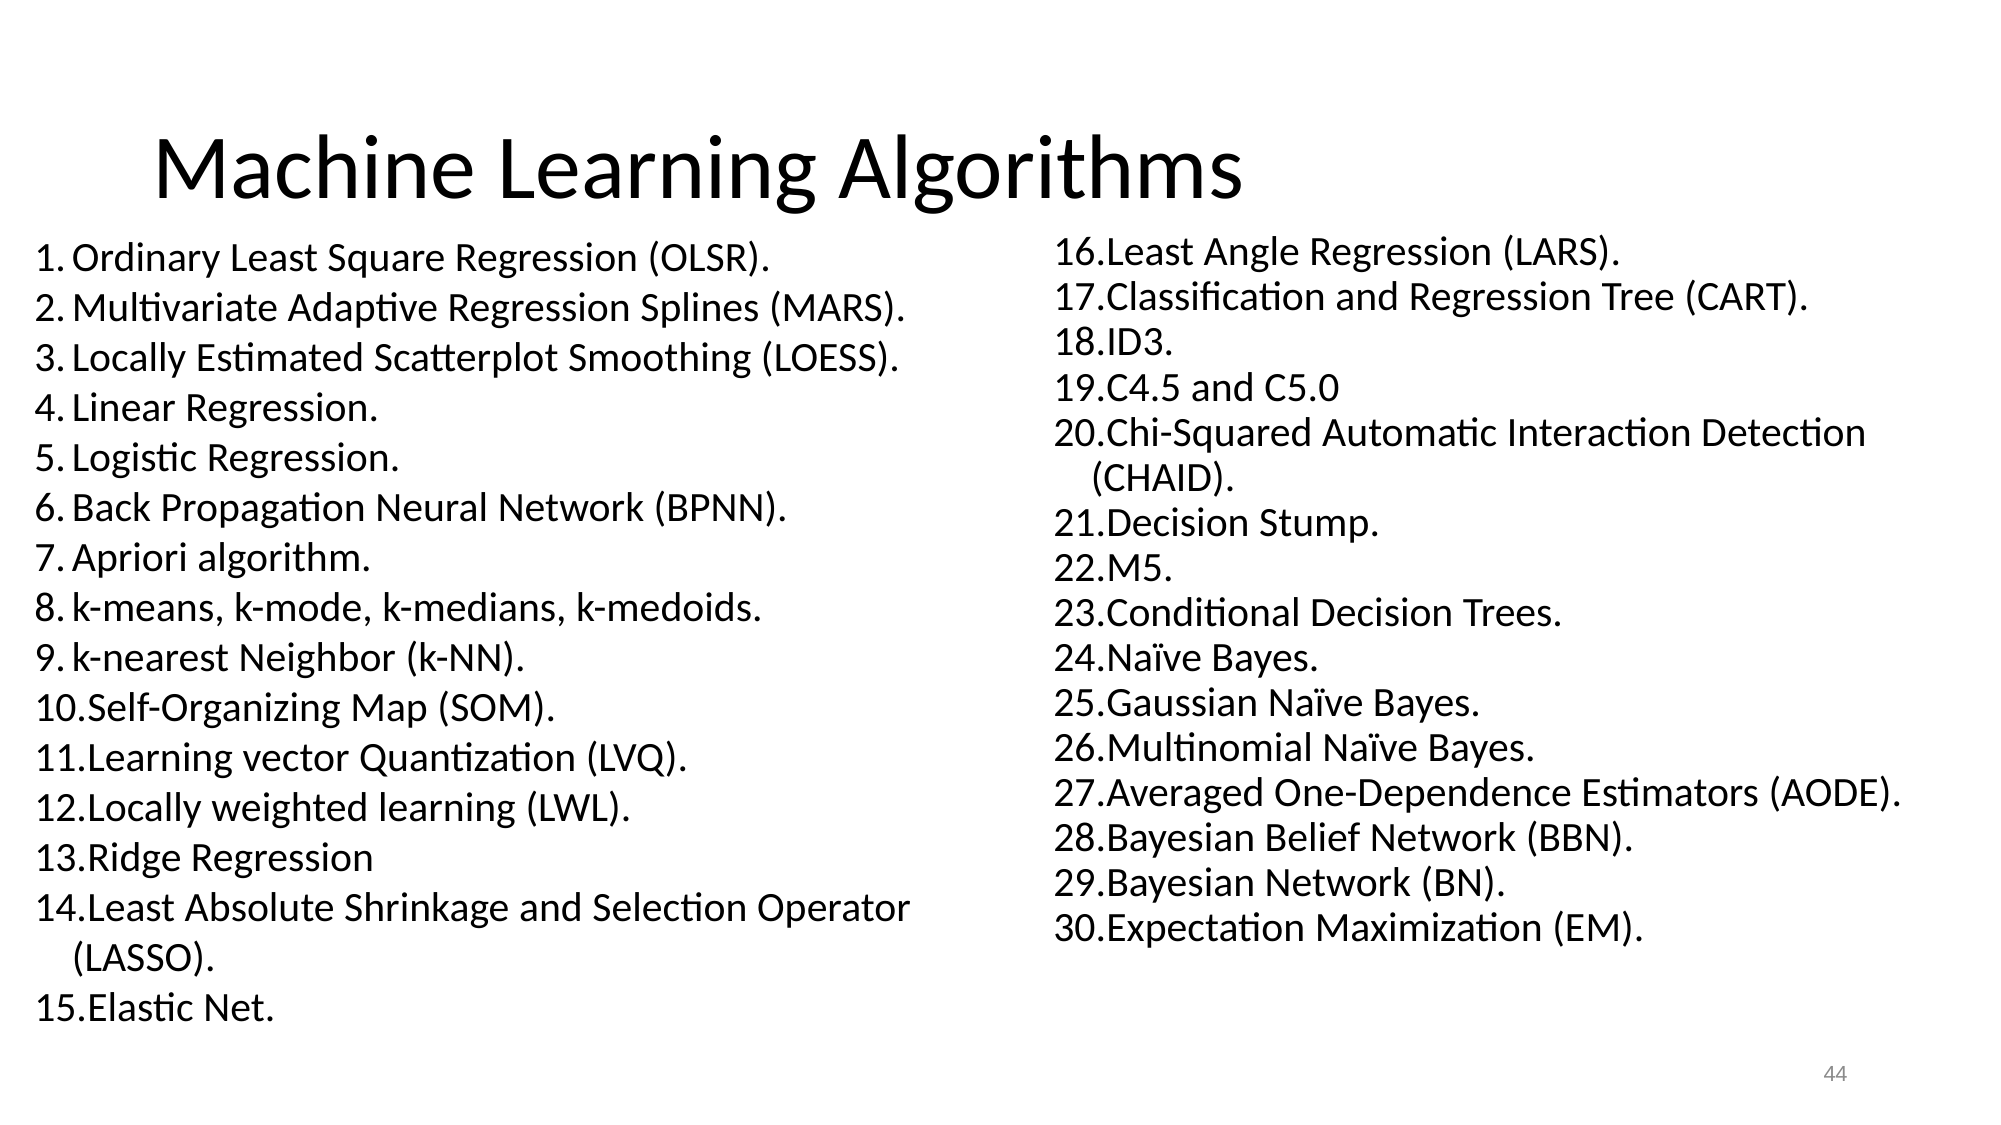

# Machine Learning Algorithms
Least Angle Regression (LARS).
Classification and Regression Tree (CART).
ID3.
C4.5 and C5.0
Chi-Squared Automatic Interaction Detection (CHAID).
Decision Stump.
M5.
Conditional Decision Trees.
Naïve Bayes.
Gaussian Naïve Bayes.
Multinomial Naïve Bayes.
Averaged One-Dependence Estimators (AODE).
Bayesian Belief Network (BBN).
Bayesian Network (BN).
Expectation Maximization (EM).

Ordinary Least Square Regression (OLSR).
Multivariate Adaptive Regression Splines (MARS).
Locally Estimated Scatterplot Smoothing (LOESS).
Linear Regression.
Logistic Regression.
Back Propagation Neural Network (BPNN).
Apriori algorithm.
k-means, k-mode, k-medians, k-medoids.
k-nearest Neighbor (k-NN).
Self-Organizing Map (SOM).
Learning vector Quantization (LVQ).
Locally weighted learning (LWL).
Ridge Regression
Least Absolute Shrinkage and Selection Operator (LASSO).
Elastic Net.
44